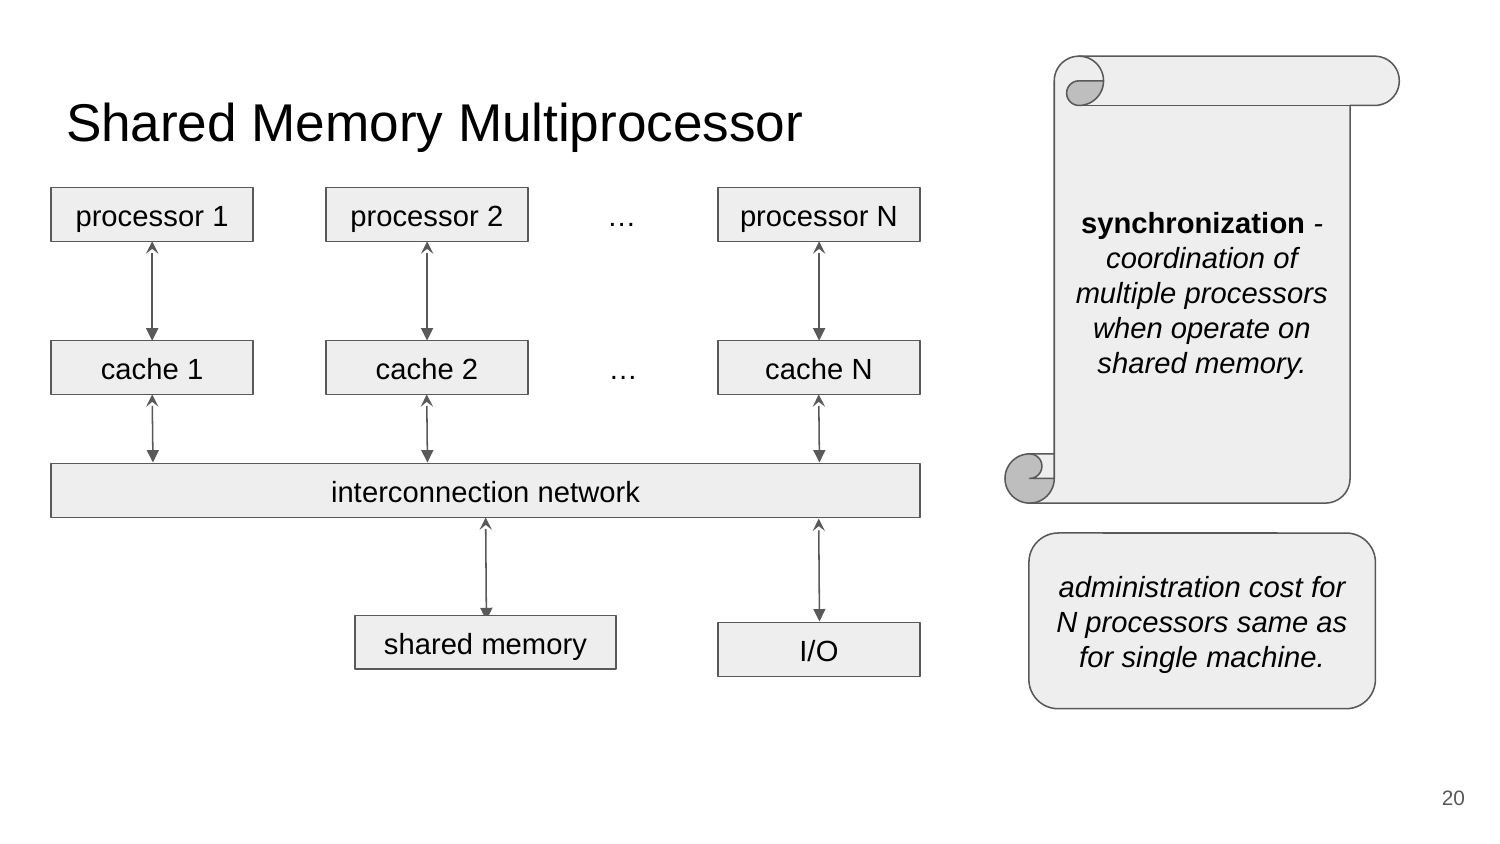

synchronization - coordination of multiple processors when operate on shared memory.
# Shared Memory Multiprocessor
processor 1
processor 2
…
processor N
cache 1
cache 2
…
cache N
interconnection network
administration cost for N processors same as for single machine.
shared memory
I/O
20